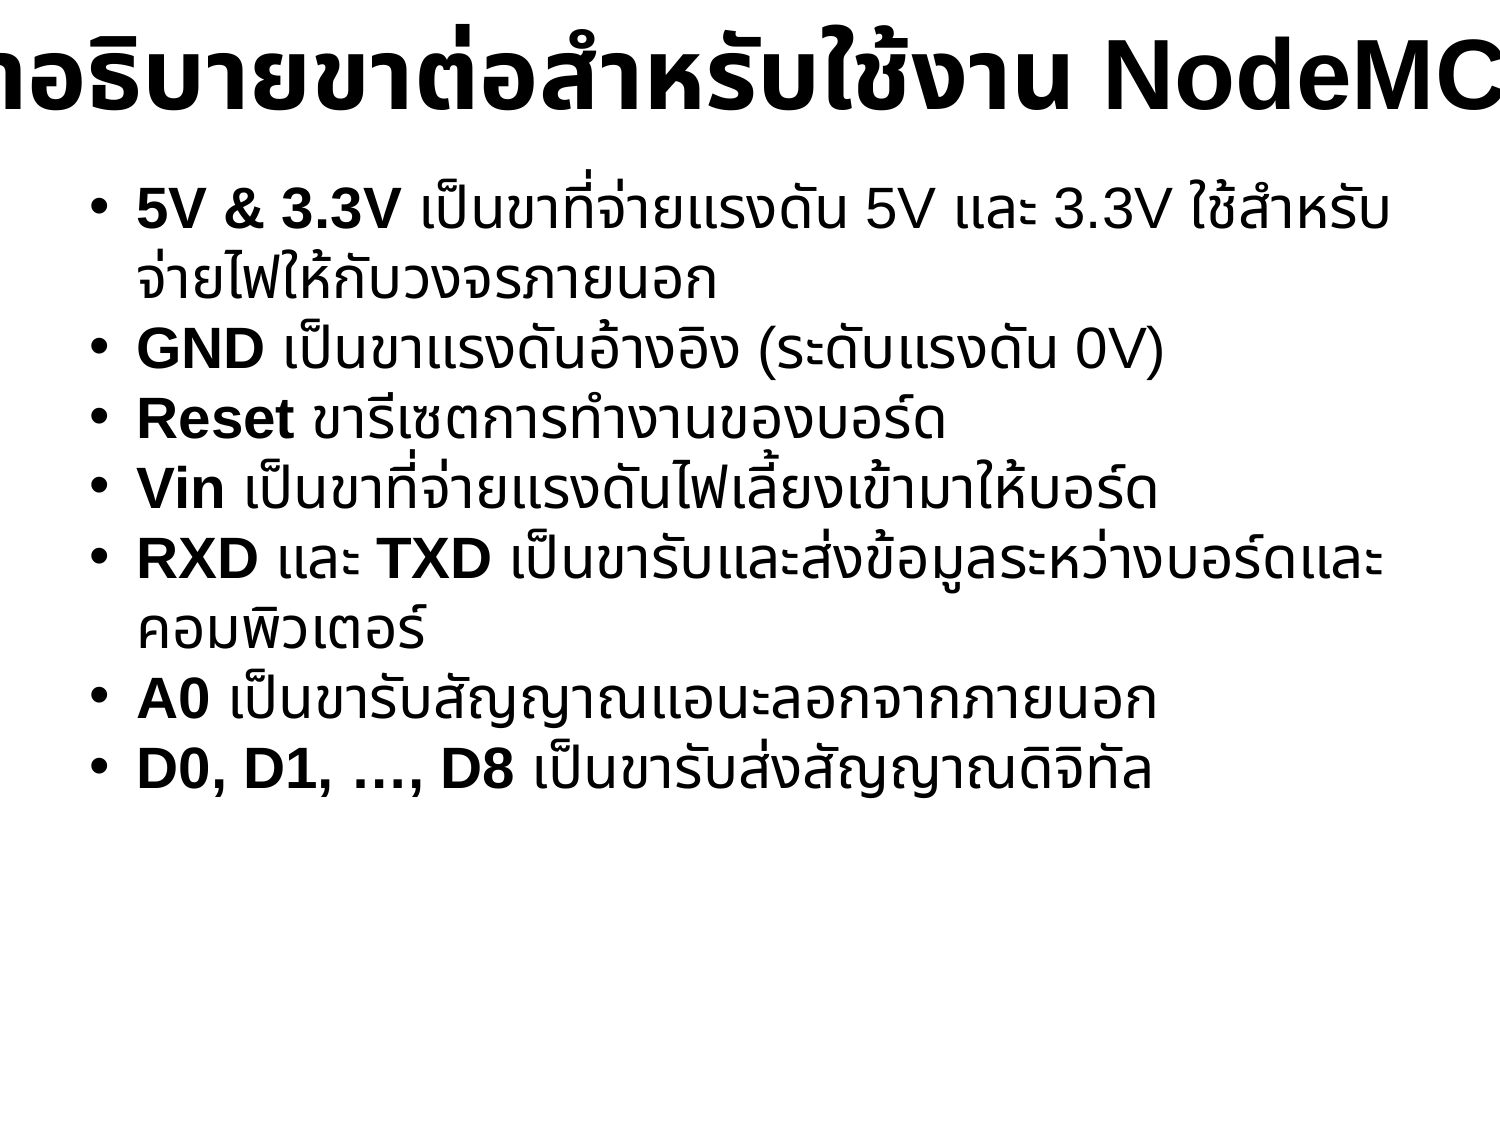

คำอธิบายขาต่อสำหรับใช้งาน NodeMCU
5V & 3.3V เป็นขาที่จ่ายแรงดัน 5V และ 3.3V ใช้สำหรับจ่ายไฟให้กับวงจรภายนอก
GND เป็นขาแรงดันอ้างอิง (ระดับแรงดัน 0V)
Reset ขารีเซตการทำงานของบอร์ด
Vin เป็นขาที่จ่ายแรงดันไฟเลี้ยงเข้ามาให้บอร์ด
RXD และ TXD เป็นขารับและส่งข้อมูลระหว่างบอร์ดและคอมพิวเตอร์
A0 เป็นขารับสัญญาณแอนะลอกจากภายนอก
D0, D1, …, D8 เป็นขารับส่งสัญญาณดิจิทัล